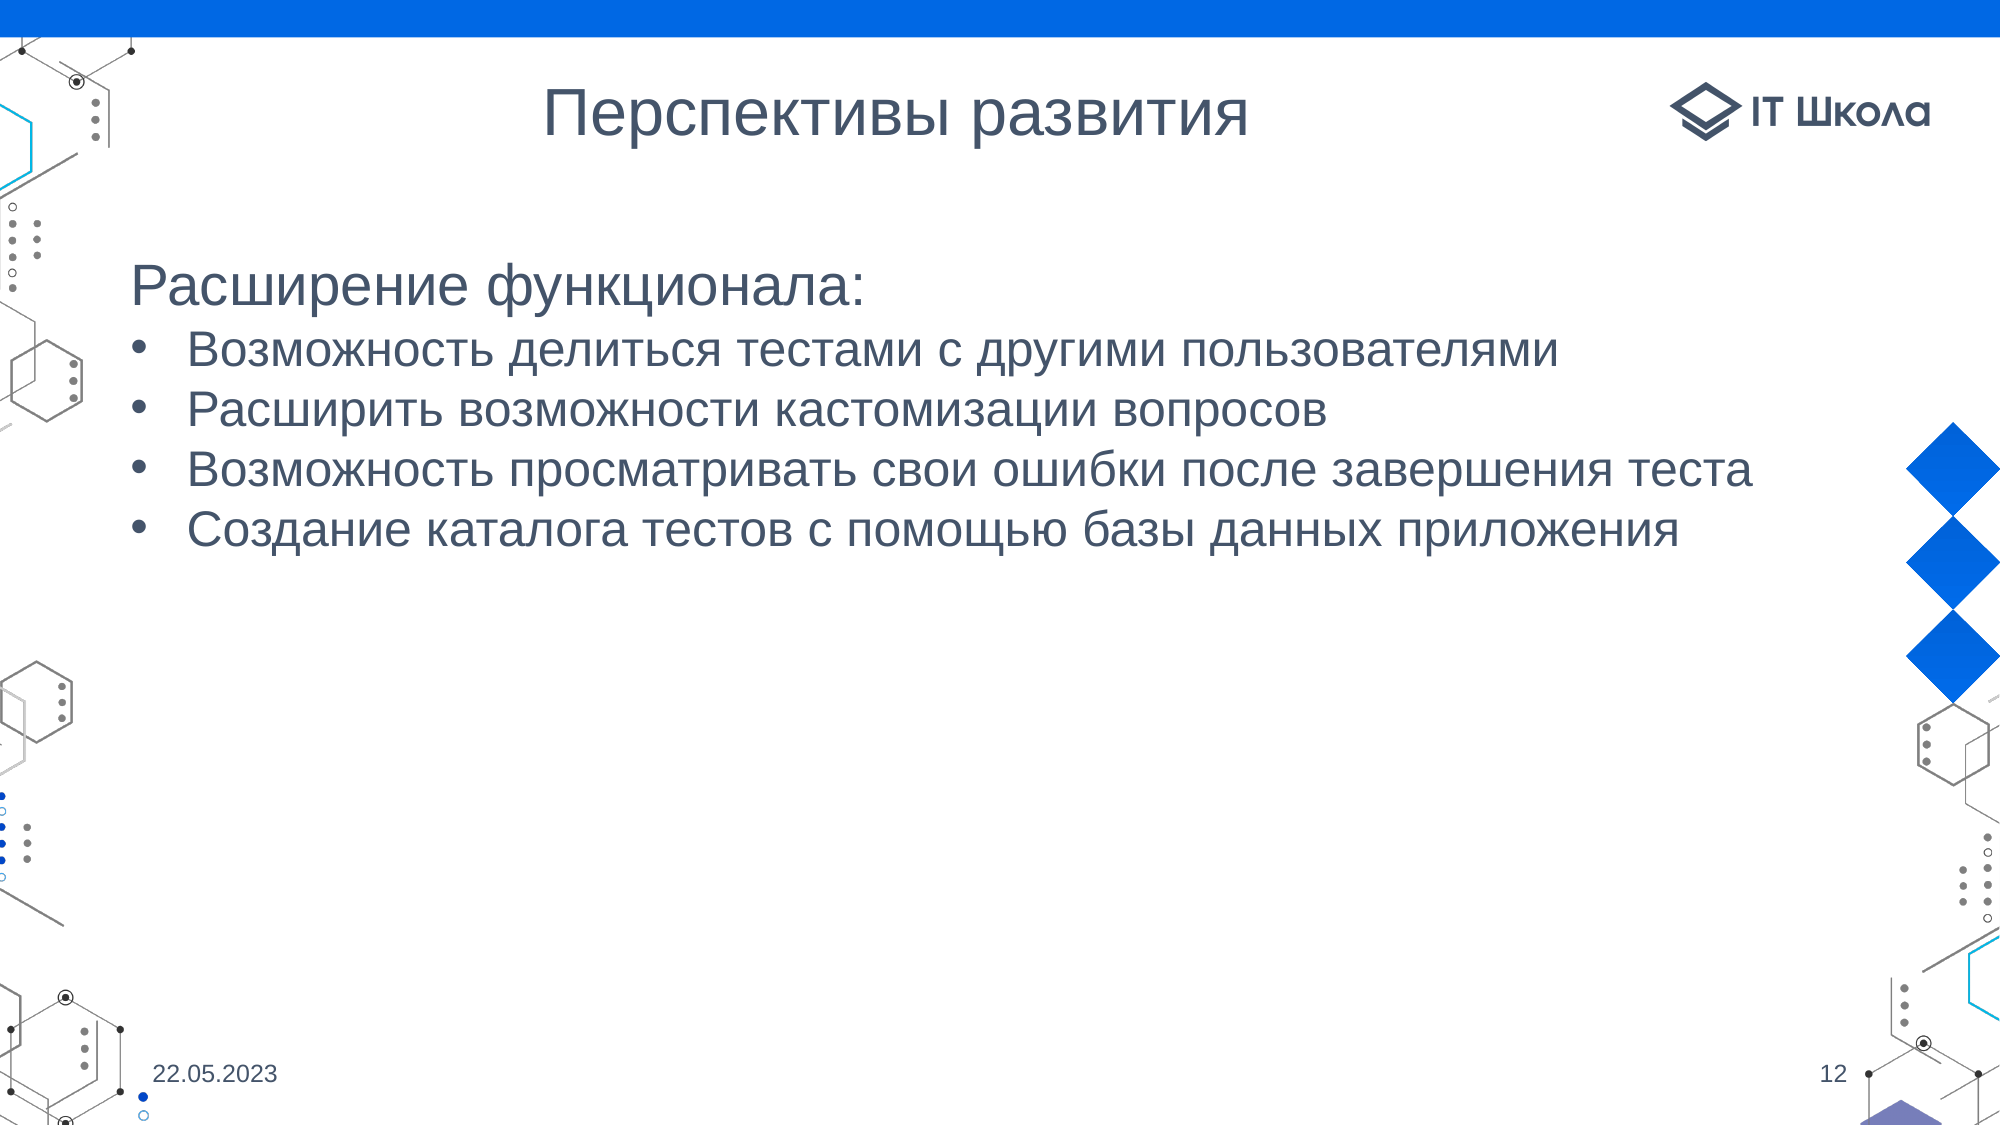

# Перспективы развития
Расширение функционала:
Возможность делиться тестами с другими пользователями
Расширить возможности кастомизации вопросов
Возможность просматривать свои ошибки после завершения теста
Создание каталога тестов с помощью базы данных приложения
22.05.2023
12